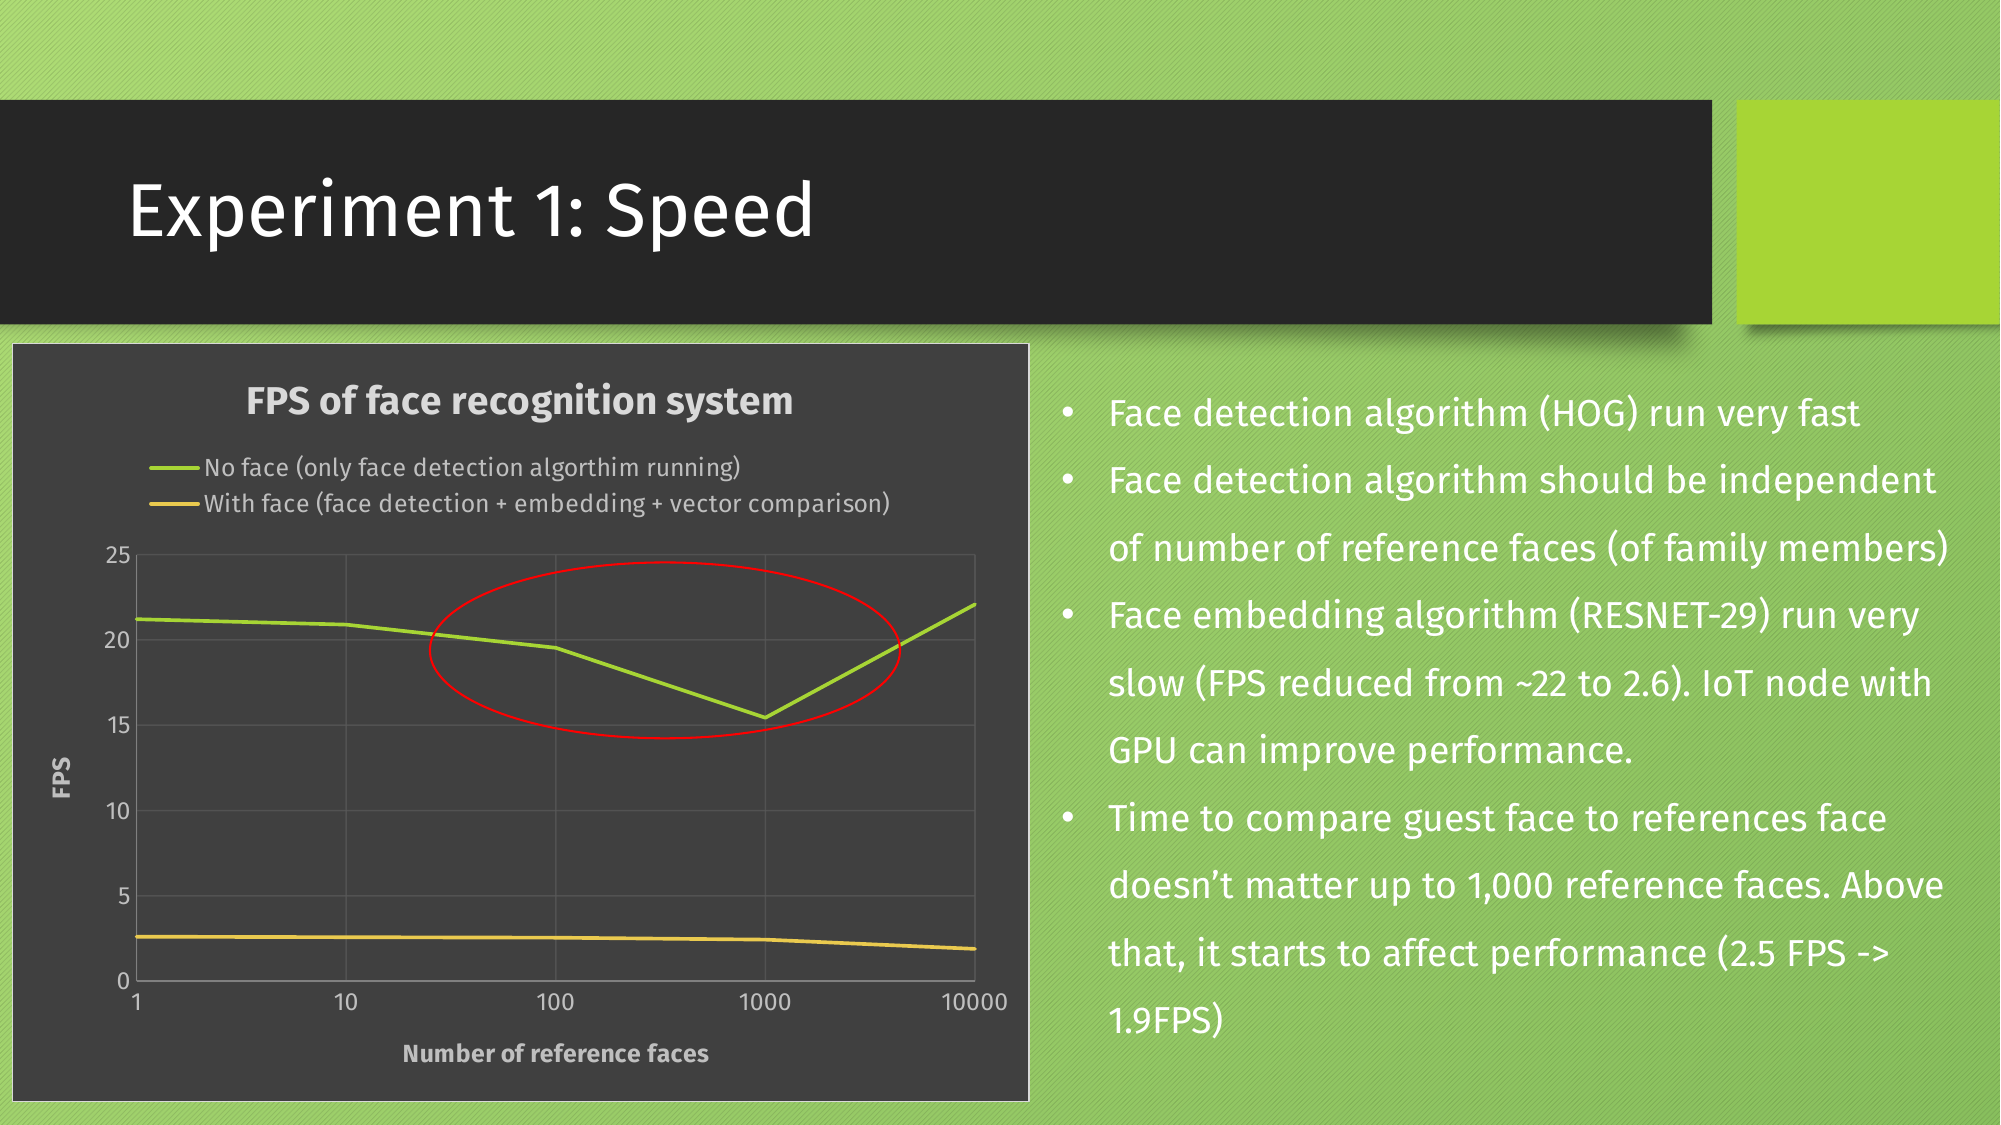

# Experiment 1: Speed

### Chart: FPS of face recognition system

| Category | No face (only face detection algorthim running) | With face (face detection + embedding + vector comparison) |
|---|---|---|
Face detection algorithm (HOG) run very fast
Face detection algorithm should be independent of number of reference faces (of family members)
Face embedding algorithm (RESNET-29) run very slow (FPS reduced from ~22 to 2.6). IoT node with GPU can improve performance.
Time to compare guest face to references face doesn’t matter up to 1,000 reference faces. Above that, it starts to affect performance (2.5 FPS -> 1.9FPS)